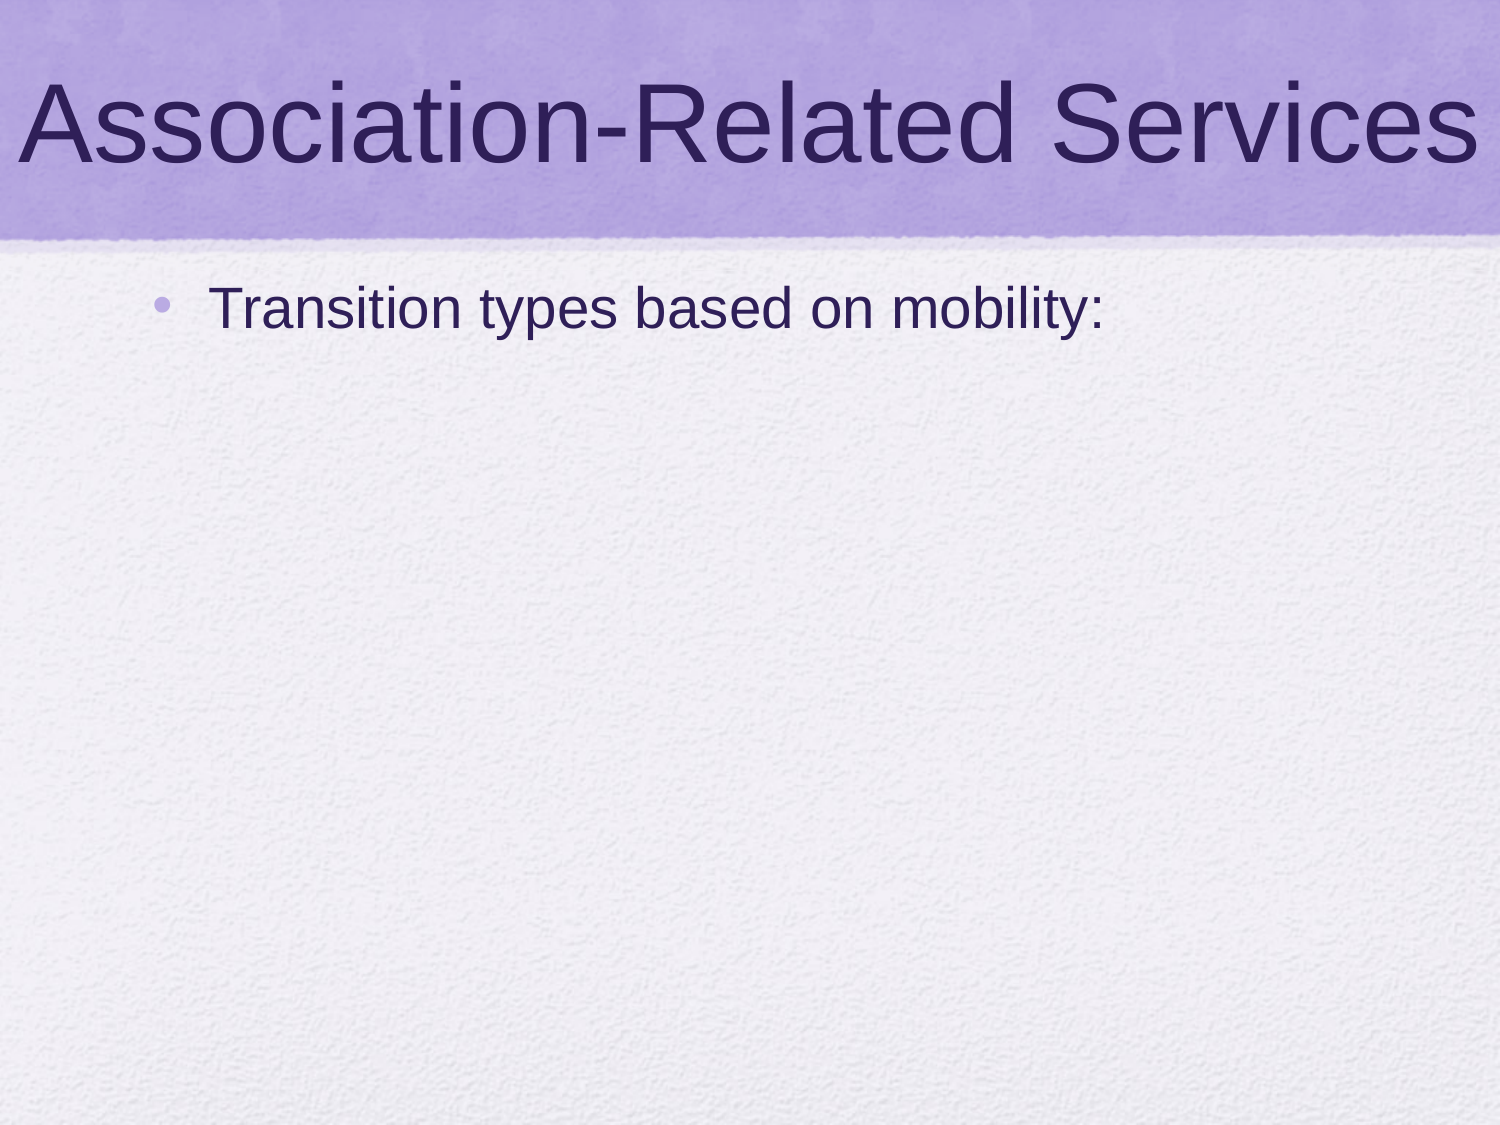

# Association-Related Services
Transition types based on mobility: